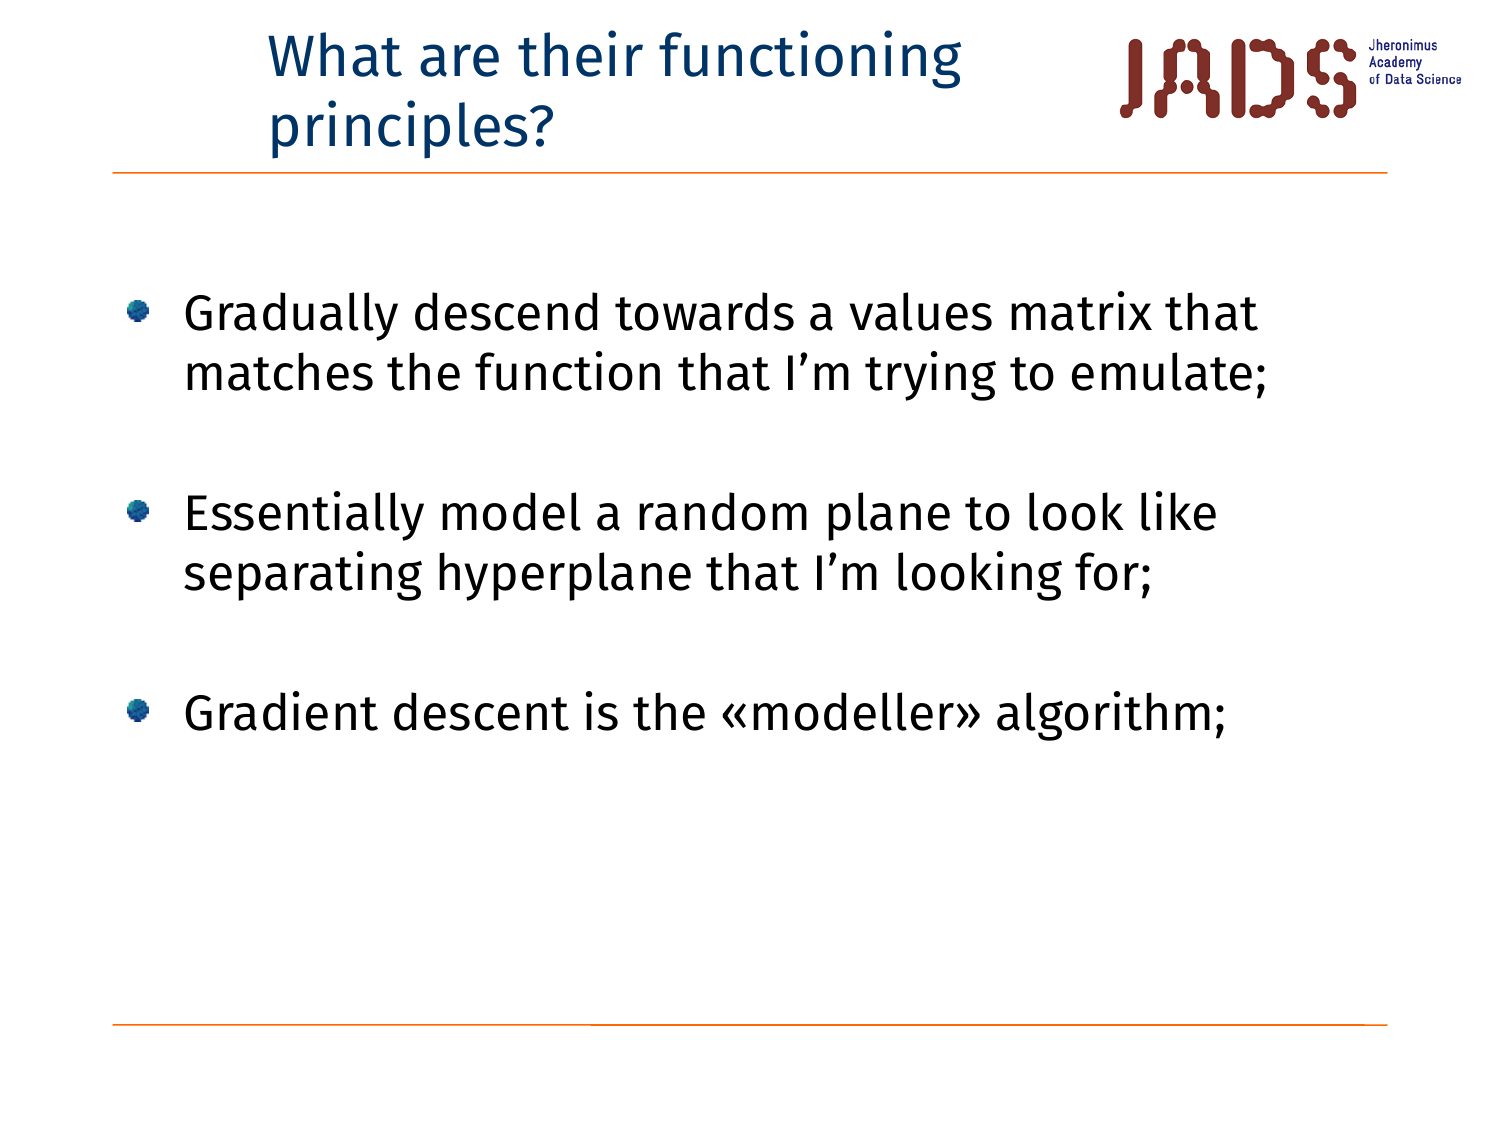

# What are their functioning principles?

Gradually descend towards a values matrix that matches the function that I’m trying to emulate;

Essentially model a random plane to look like separating hyperplane that I’m looking for;

Gradient descent is the «modeller» algorithm;